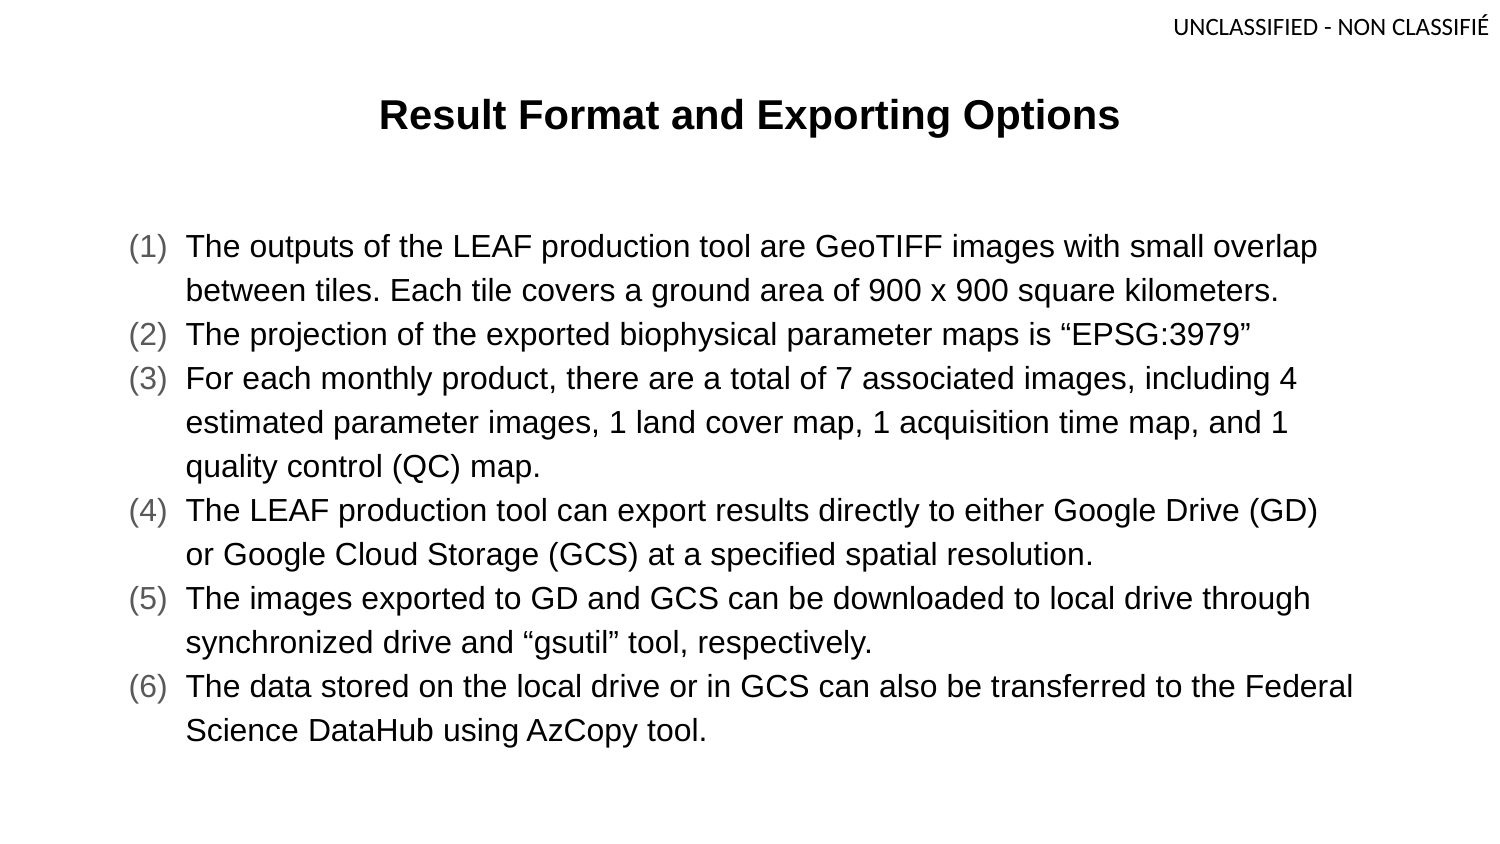

# Result Format and Exporting Options
The outputs of the LEAF production tool are GeoTIFF images with small overlap between tiles. Each tile covers a ground area of 900 x 900 square kilometers.
The projection of the exported biophysical parameter maps is “EPSG:3979”
For each monthly product, there are a total of 7 associated images, including 4 estimated parameter images, 1 land cover map, 1 acquisition time map, and 1 quality control (QC) map.
The LEAF production tool can export results directly to either Google Drive (GD) or Google Cloud Storage (GCS) at a specified spatial resolution.
The images exported to GD and GCS can be downloaded to local drive through synchronized drive and “gsutil” tool, respectively.
The data stored on the local drive or in GCS can also be transferred to the Federal Science DataHub using AzCopy tool.